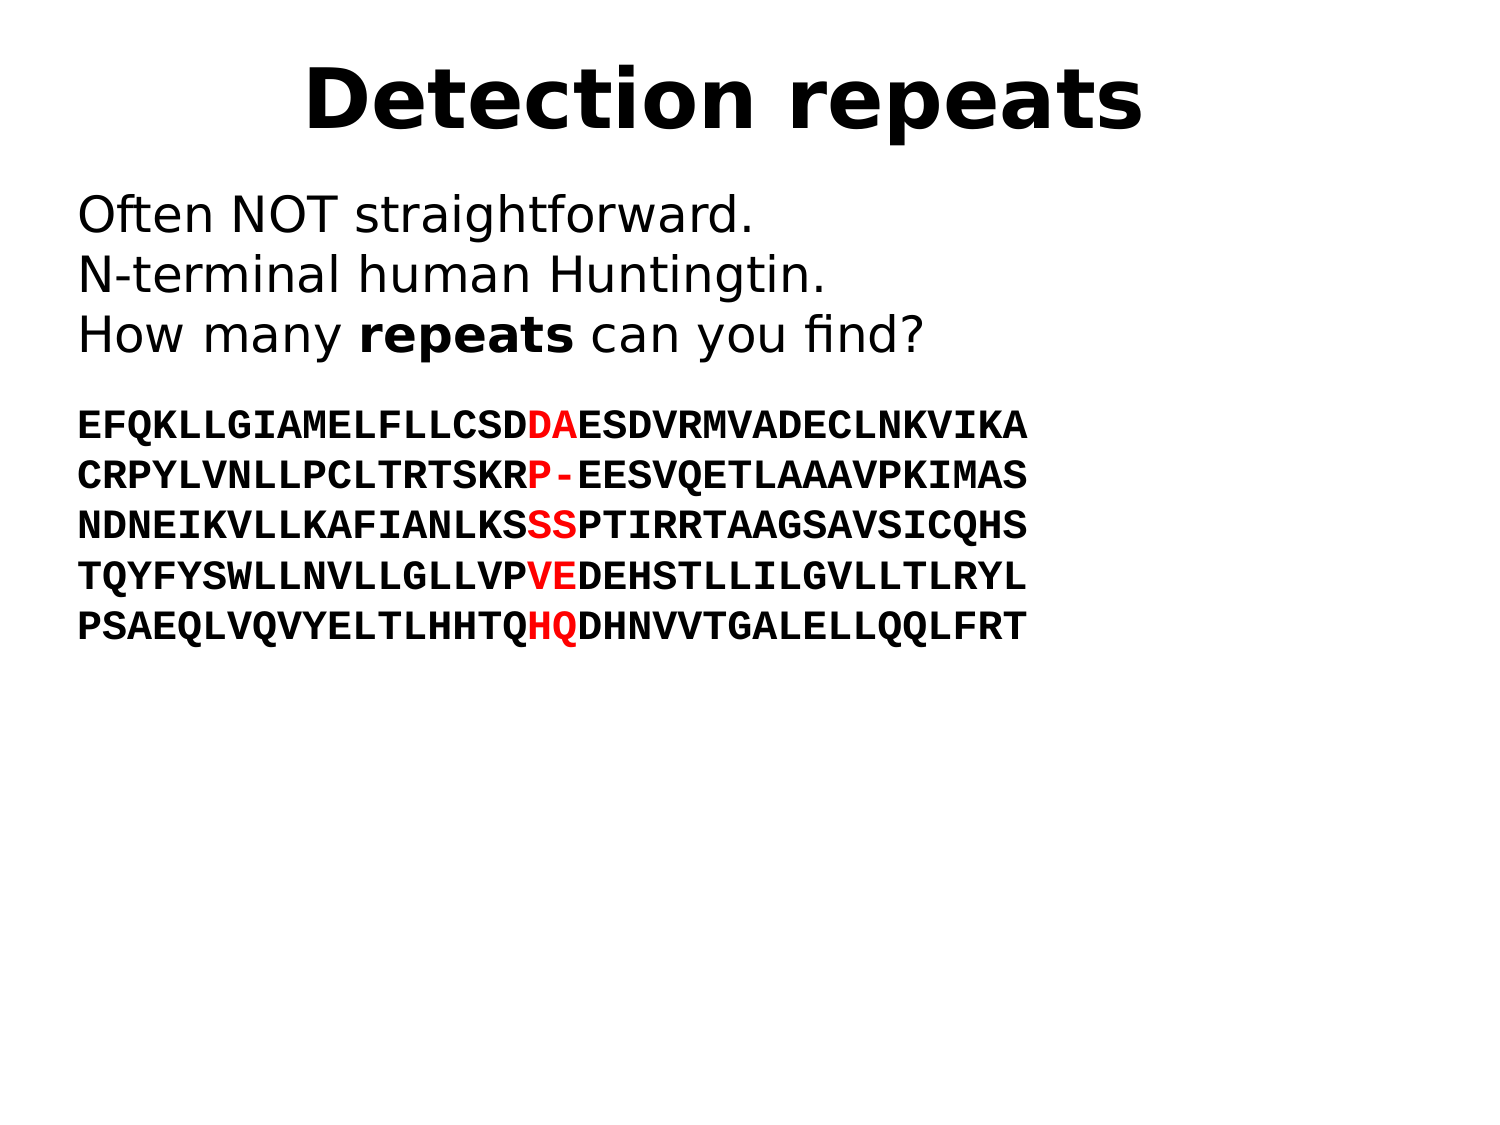

Detection repeats
Often NOT straightforward.
N-terminal human Huntingtin.
How many repeats can you find?

EFQKLLGIAMELFLLCSDDAESDVRMVADECLNKVIKA
CRPYLVNLLPCLTRTSKRP-EESVQETLAAAVPKIMAS NDNEIKVLLKAFIANLKSSSPTIRRTAAGSAVSICQHS
TQYFYSWLLNVLLGLLVPVEDEHSTLLILGVLLTLRYL
PSAEQLVQVYELTLHHTQHQDHNVVTGALELLQQLFRT